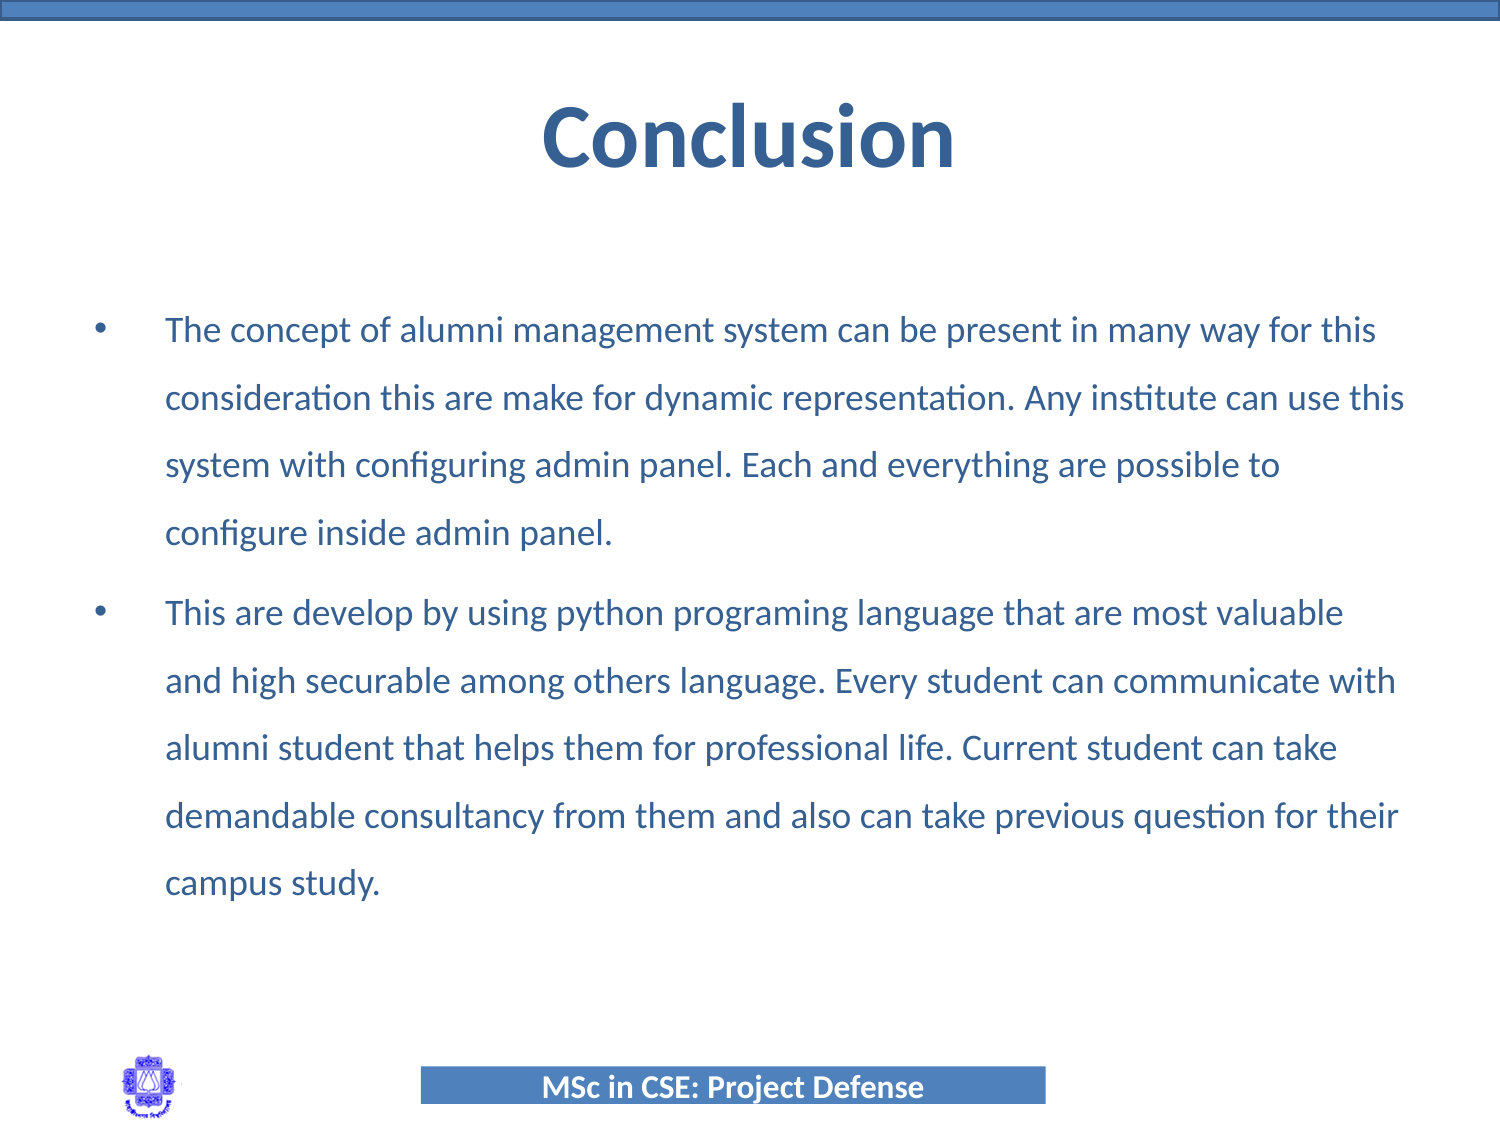

# Conclusion
The concept of alumni management system can be present in many way for this consideration this are make for dynamic representation. Any institute can use this system with configuring admin panel. Each and everything are possible to configure inside admin panel.
This are develop by using python programing language that are most valuable and high securable among others language. Every student can communicate with alumni student that helps them for professional life. Current student can take demandable consultancy from them and also can take previous question for their campus study.